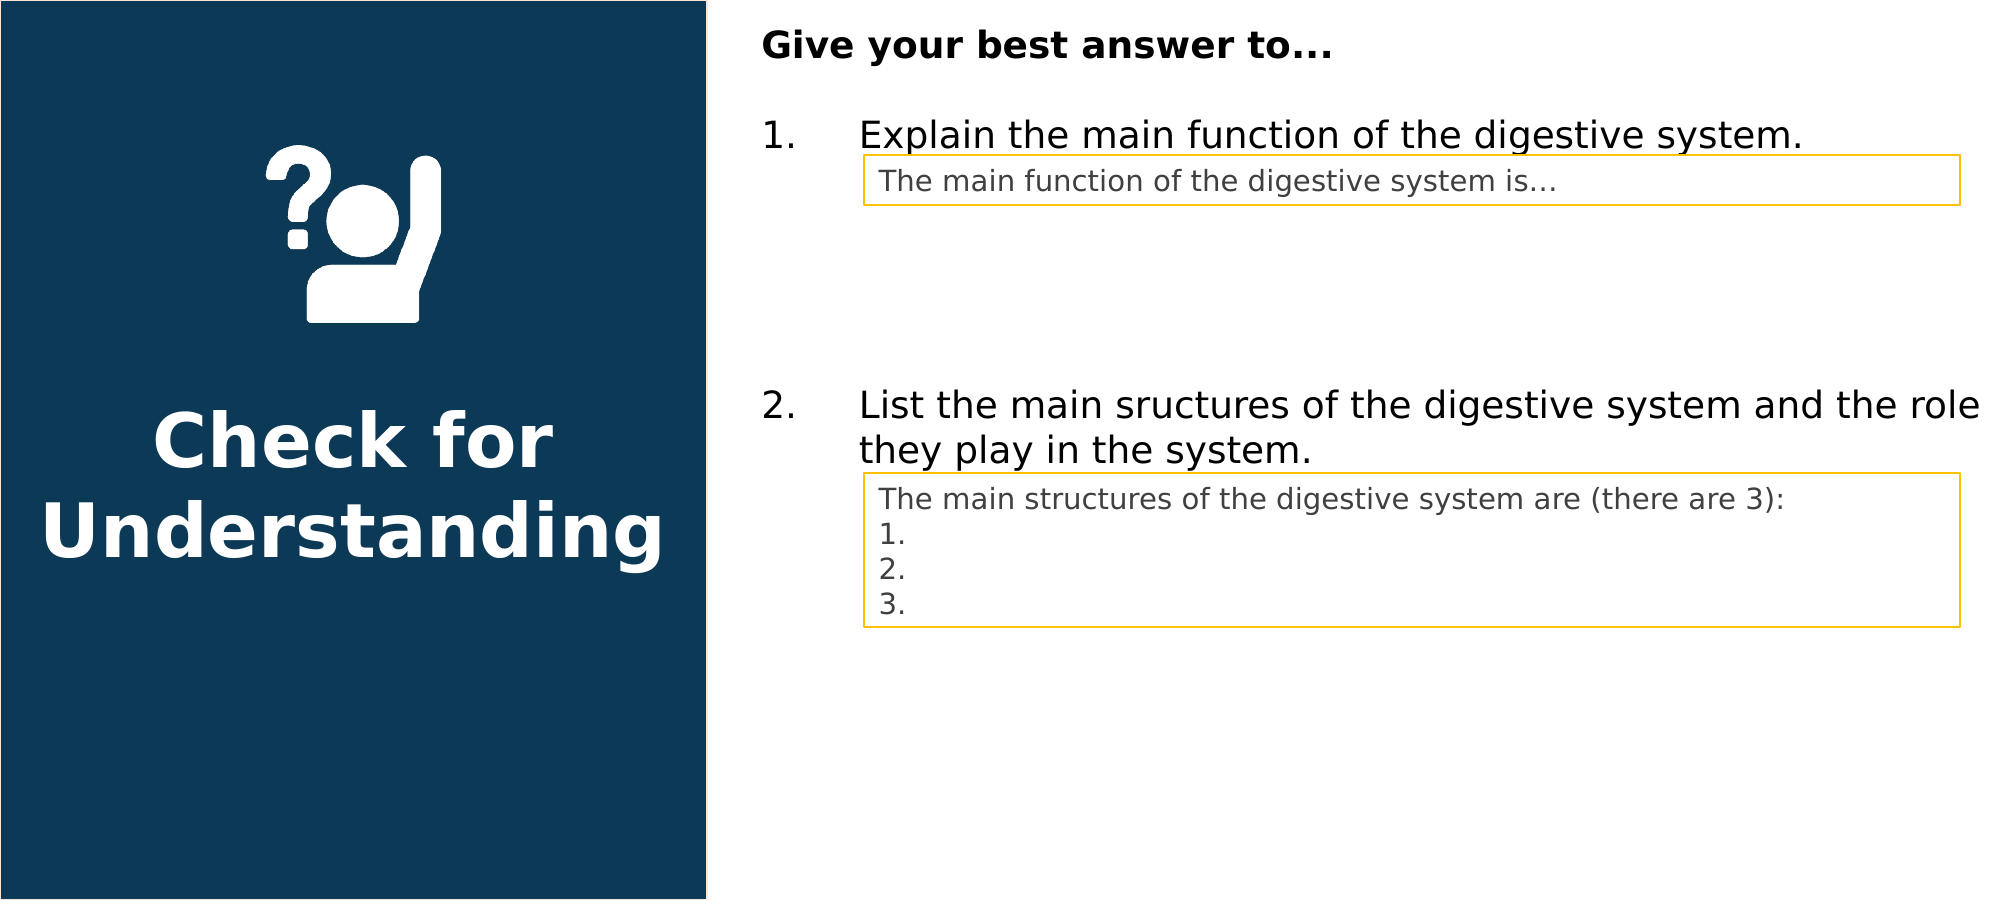

The main function of the digestive system is…
The main structures of the digestive system are (there are 3):
1.
2.
3.